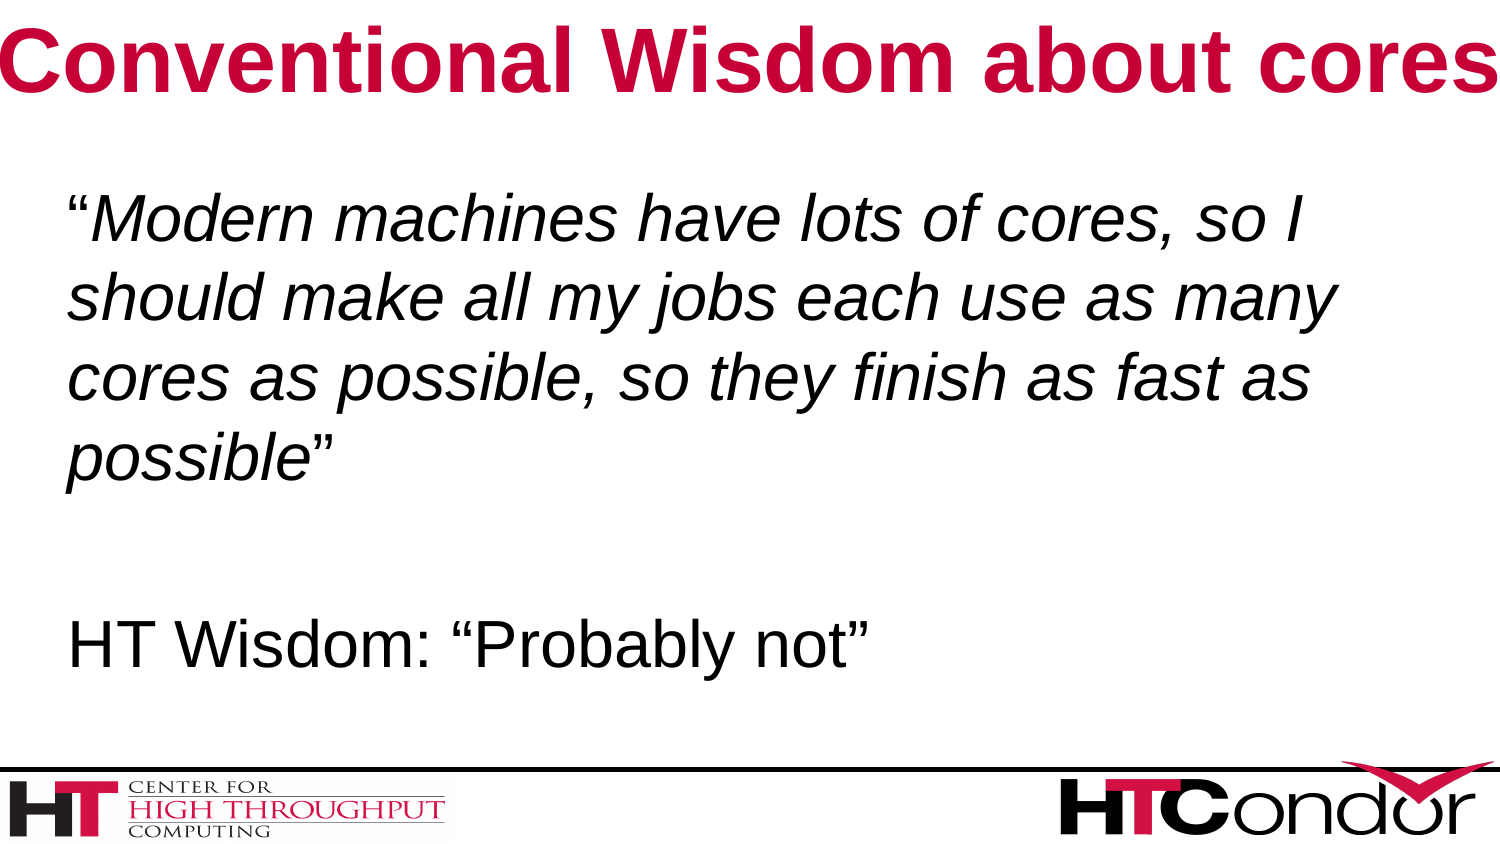

# Conventional Wisdom about cores
“Modern machines have lots of cores, so I should make all my jobs each use as many cores as possible, so they finish as fast as possible”

HT Wisdom: “Probably not”